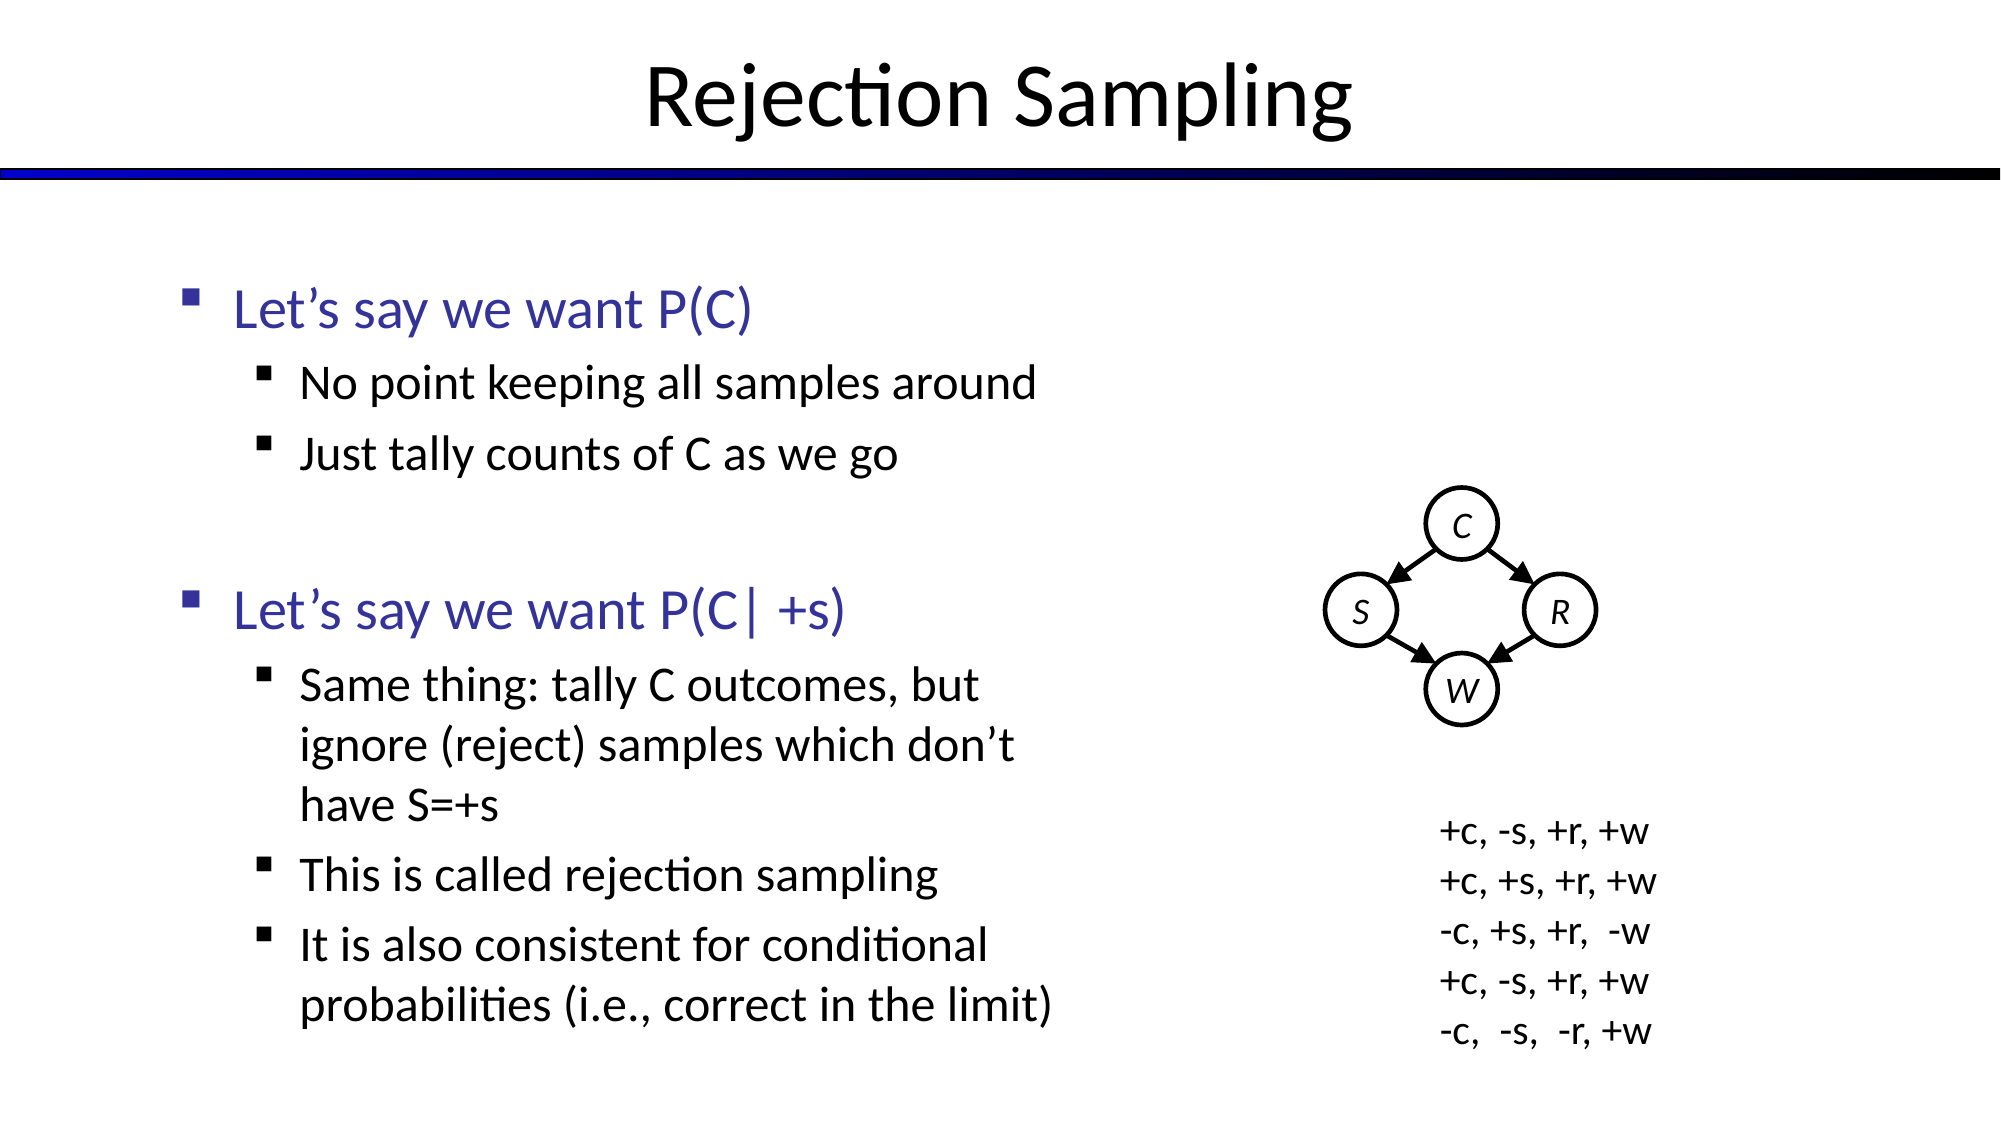

# Rejection Sampling
Let’s say we want P(C)
No point keeping all samples around
Just tally counts of C as we go

Let’s say we want P(C| +s)
Same thing: tally C outcomes, but ignore (reject) samples which don’t have S=+s
This is called rejection sampling
It is also consistent for conditional probabilities (i.e., correct in the limit)
C
S
R
W
	+c, -s, +r, +w
	+c, +s, +r, +w
	-c, +s, +r,  -w
	+c, -s, +r, +w
	-c,  -s,  -r, +w